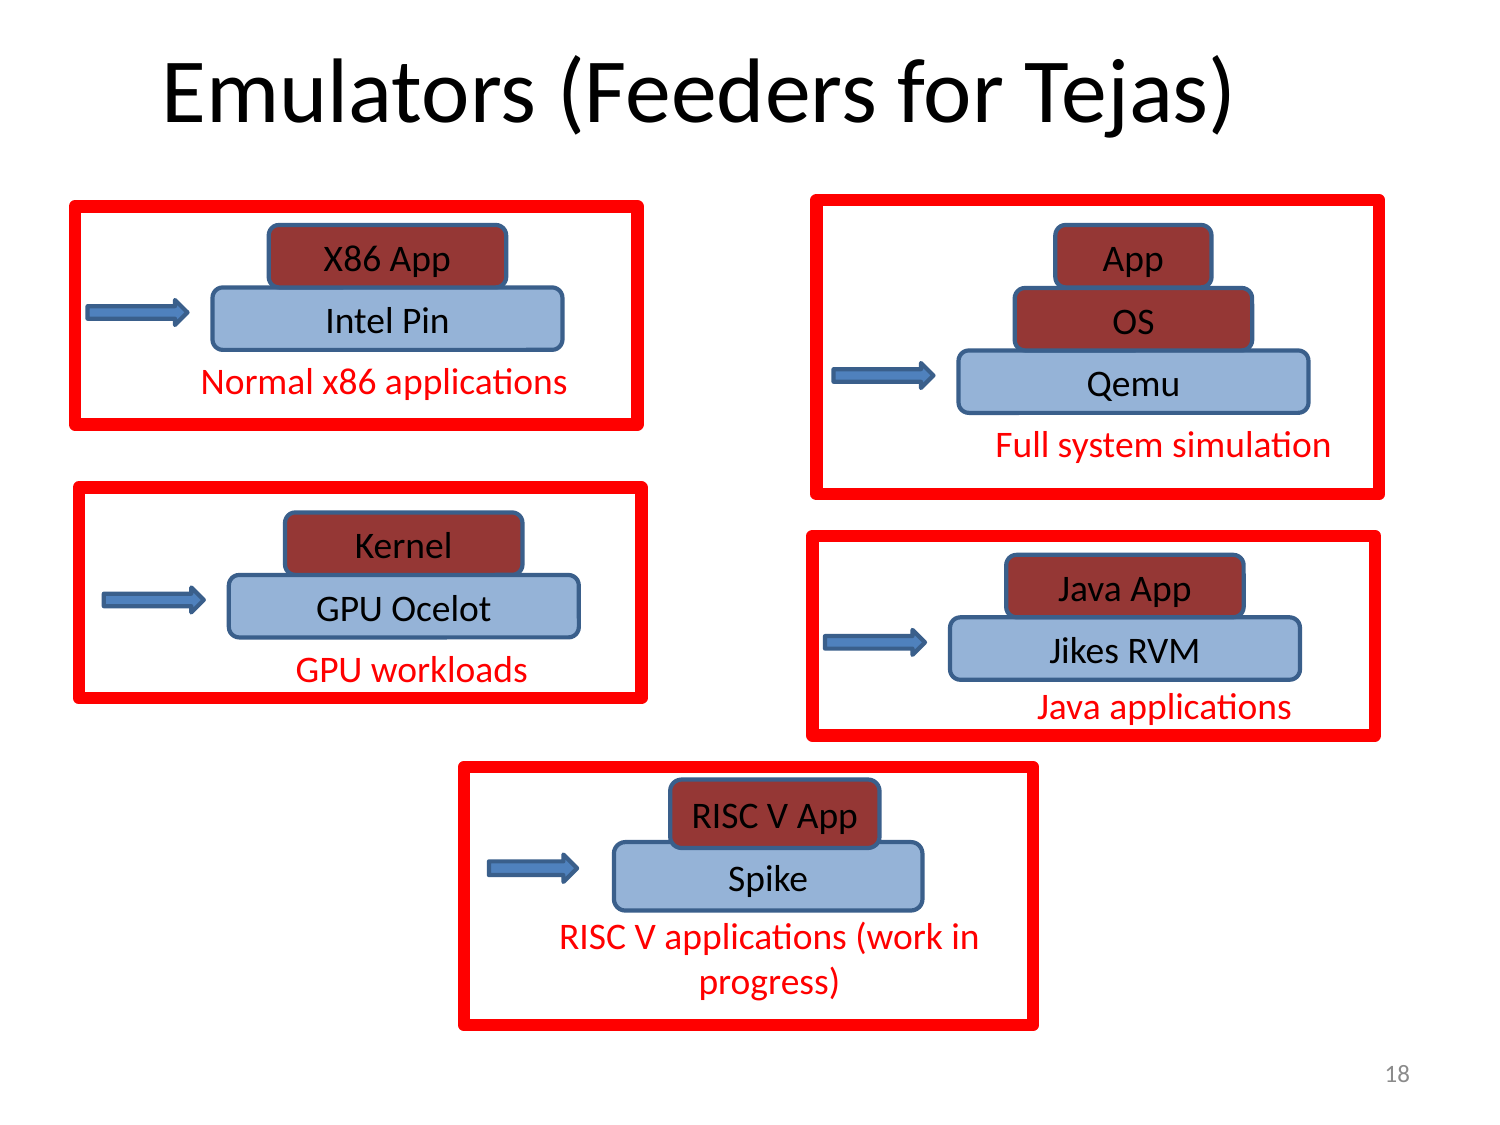

Emulators (Feeders for Tejas)

X86 App
App
Intel Pin
OS

Normal x86 applications
Qemu

Full system simulation

Kernel

Java App
GPU Ocelot

Jikes RVM

GPU workloads
Java applications

RISC V App
Spike

RISC V applications (work in progress)
18